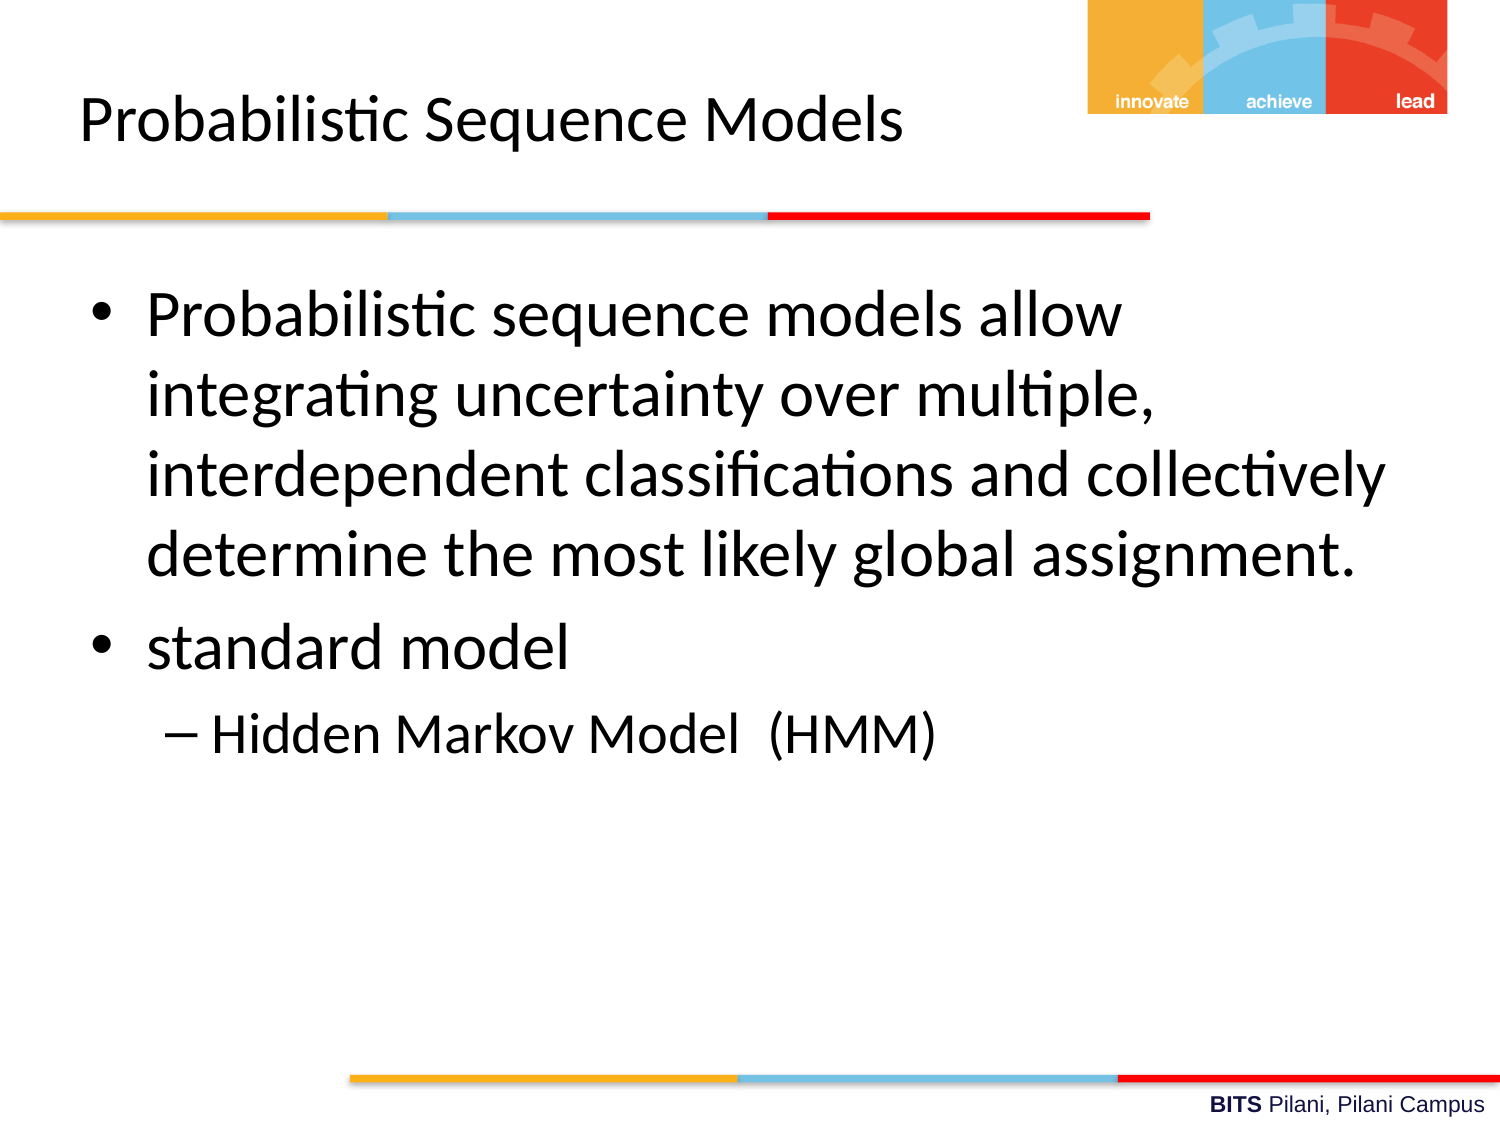

# Probabilistic Sequence Models
Probabilistic sequence models allow integrating uncertainty over multiple, interdependent classifications and collectively determine the most likely global assignment.
standard model
Hidden Markov Model  (HMM)